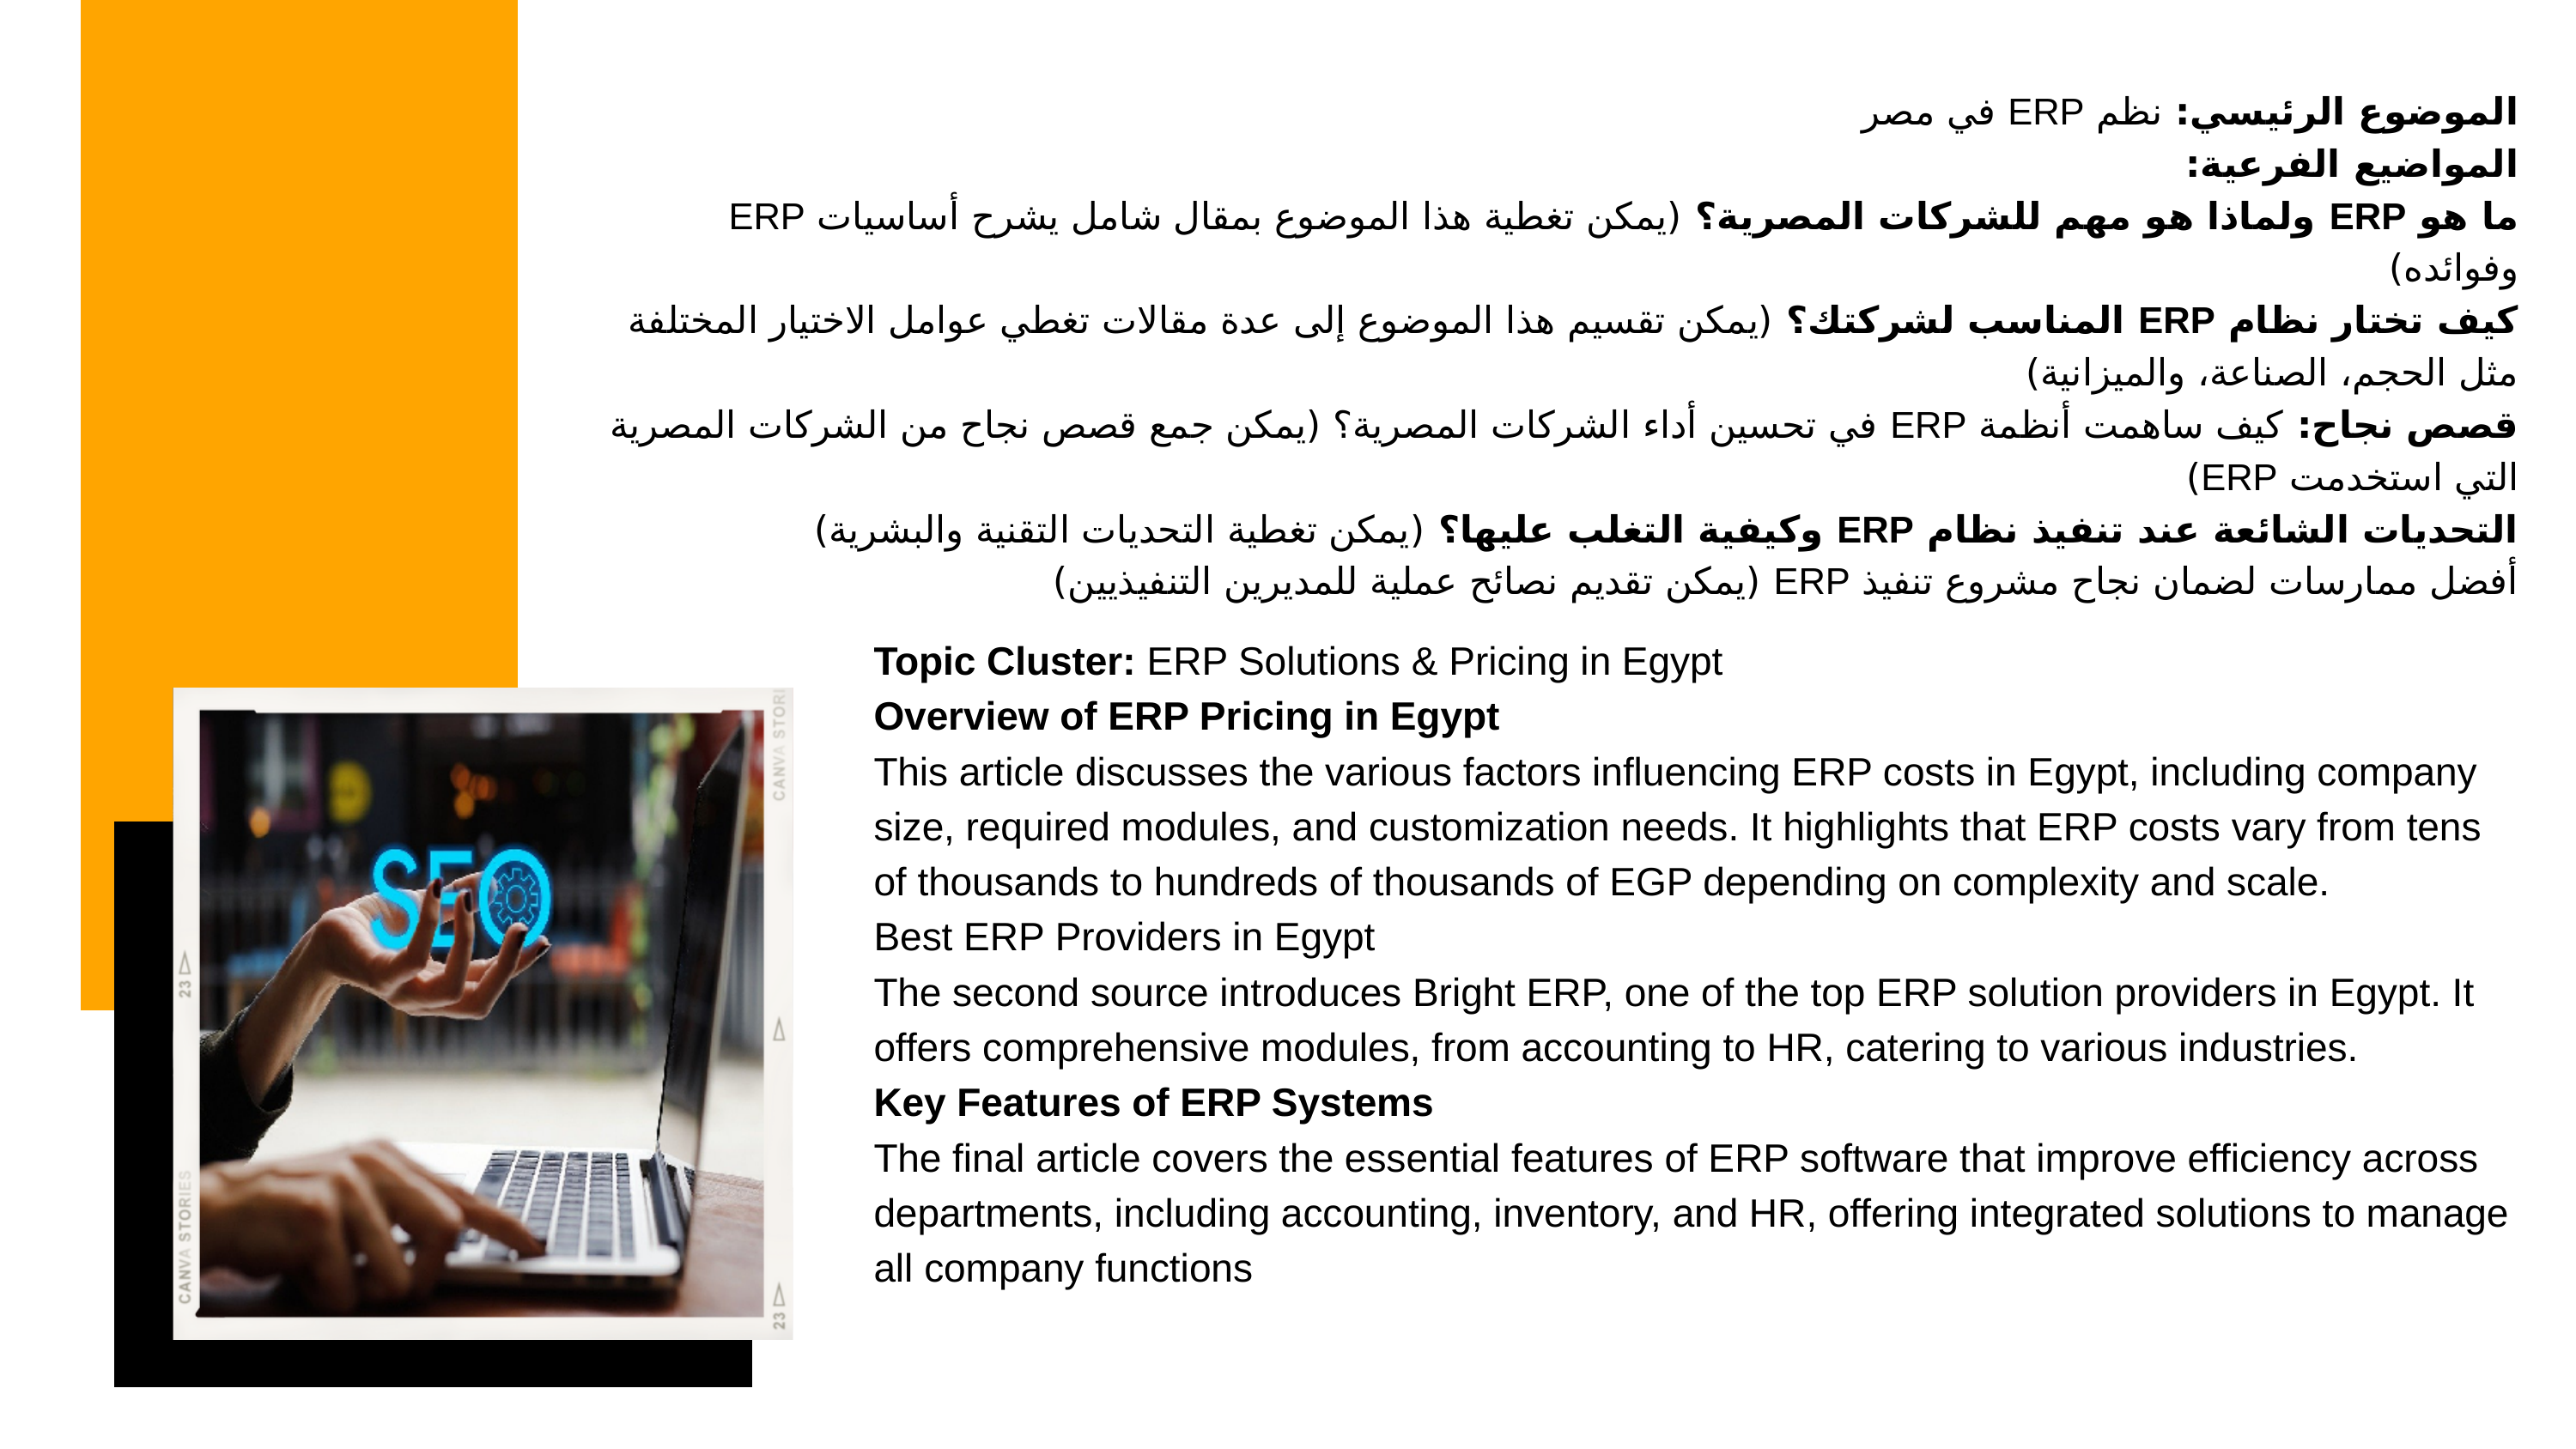

الموضوع الرئيسي: نظم ERP في مصر
المواضيع الفرعية:
ما هو ERP ولماذا هو مهم للشركات المصرية؟ (يمكن تغطية هذا الموضوع بمقال شامل يشرح أساسيات ERP وفوائده)
كيف تختار نظام ERP المناسب لشركتك؟ (يمكن تقسيم هذا الموضوع إلى عدة مقالات تغطي عوامل الاختيار المختلفة مثل الحجم، الصناعة، والميزانية)
قصص نجاح: كيف ساهمت أنظمة ERP في تحسين أداء الشركات المصرية؟ (يمكن جمع قصص نجاح من الشركات المصرية التي استخدمت ERP)
التحديات الشائعة عند تنفيذ نظام ERP وكيفية التغلب عليها؟ (يمكن تغطية التحديات التقنية والبشرية)
أفضل ممارسات لضمان نجاح مشروع تنفيذ ERP (يمكن تقديم نصائح عملية للمديرين التنفيذيين)

Topic Cluster: ERP Solutions & Pricing in Egypt
Overview of ERP Pricing in Egypt
This article discusses the various factors influencing ERP costs in Egypt, including company size, required modules, and customization needs. It highlights that ERP costs vary from tens of thousands to hundreds of thousands of EGP depending on complexity and scale.
Best ERP Providers in Egypt
The second source introduces Bright ERP, one of the top ERP solution providers in Egypt. It offers comprehensive modules, from accounting to HR, catering to various industries.
Key Features of ERP Systems
The final article covers the essential features of ERP software that improve efficiency across departments, including accounting, inventory, and HR, offering integrated solutions to manage all company functions